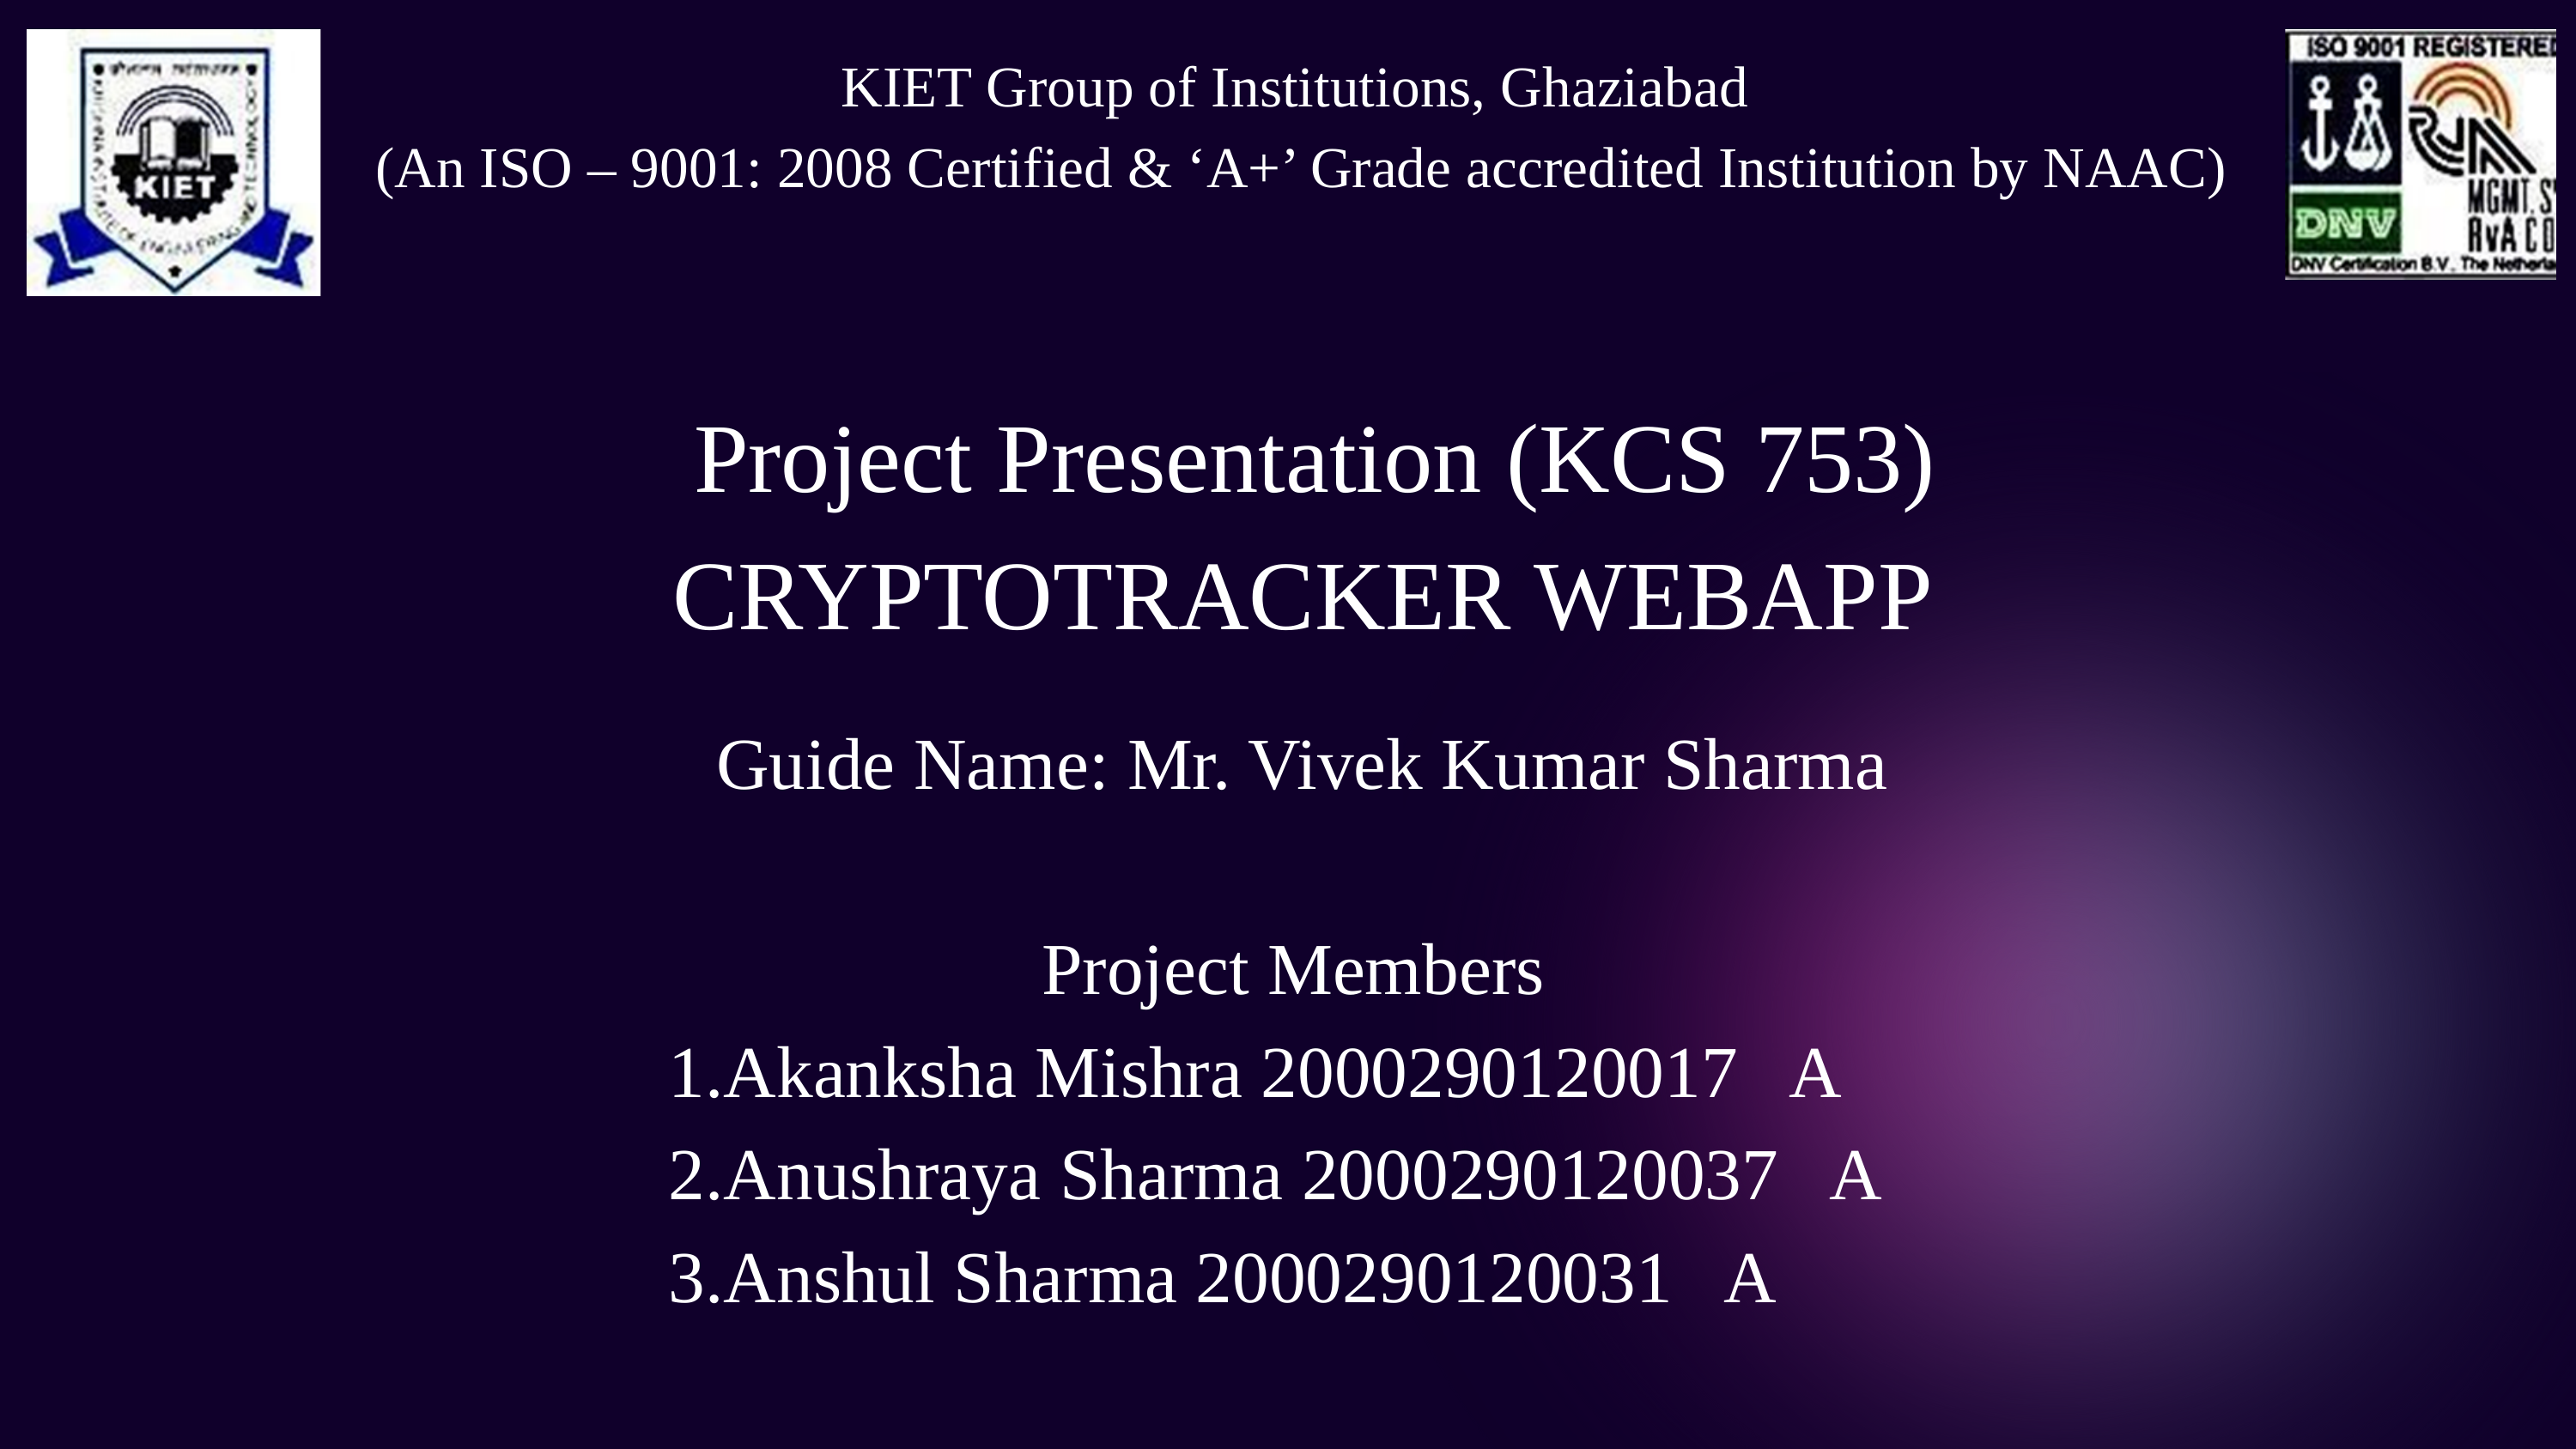

KIET Group of Institutions, Ghaziabad
(An ISO – 9001: 2008 Certified & ‘A+’ Grade accredited Institution by NAAC)

 Project Presentation (KCS 753)
CRYPTOTRACKER WEBAPP
Guide Name: Mr. Vivek Kumar Sharma

Project Members
1.Akanksha Mishra 2000290120017   A
2.Anushraya Sharma 2000290120037   A
3.Anshul Sharma 2000290120031   A